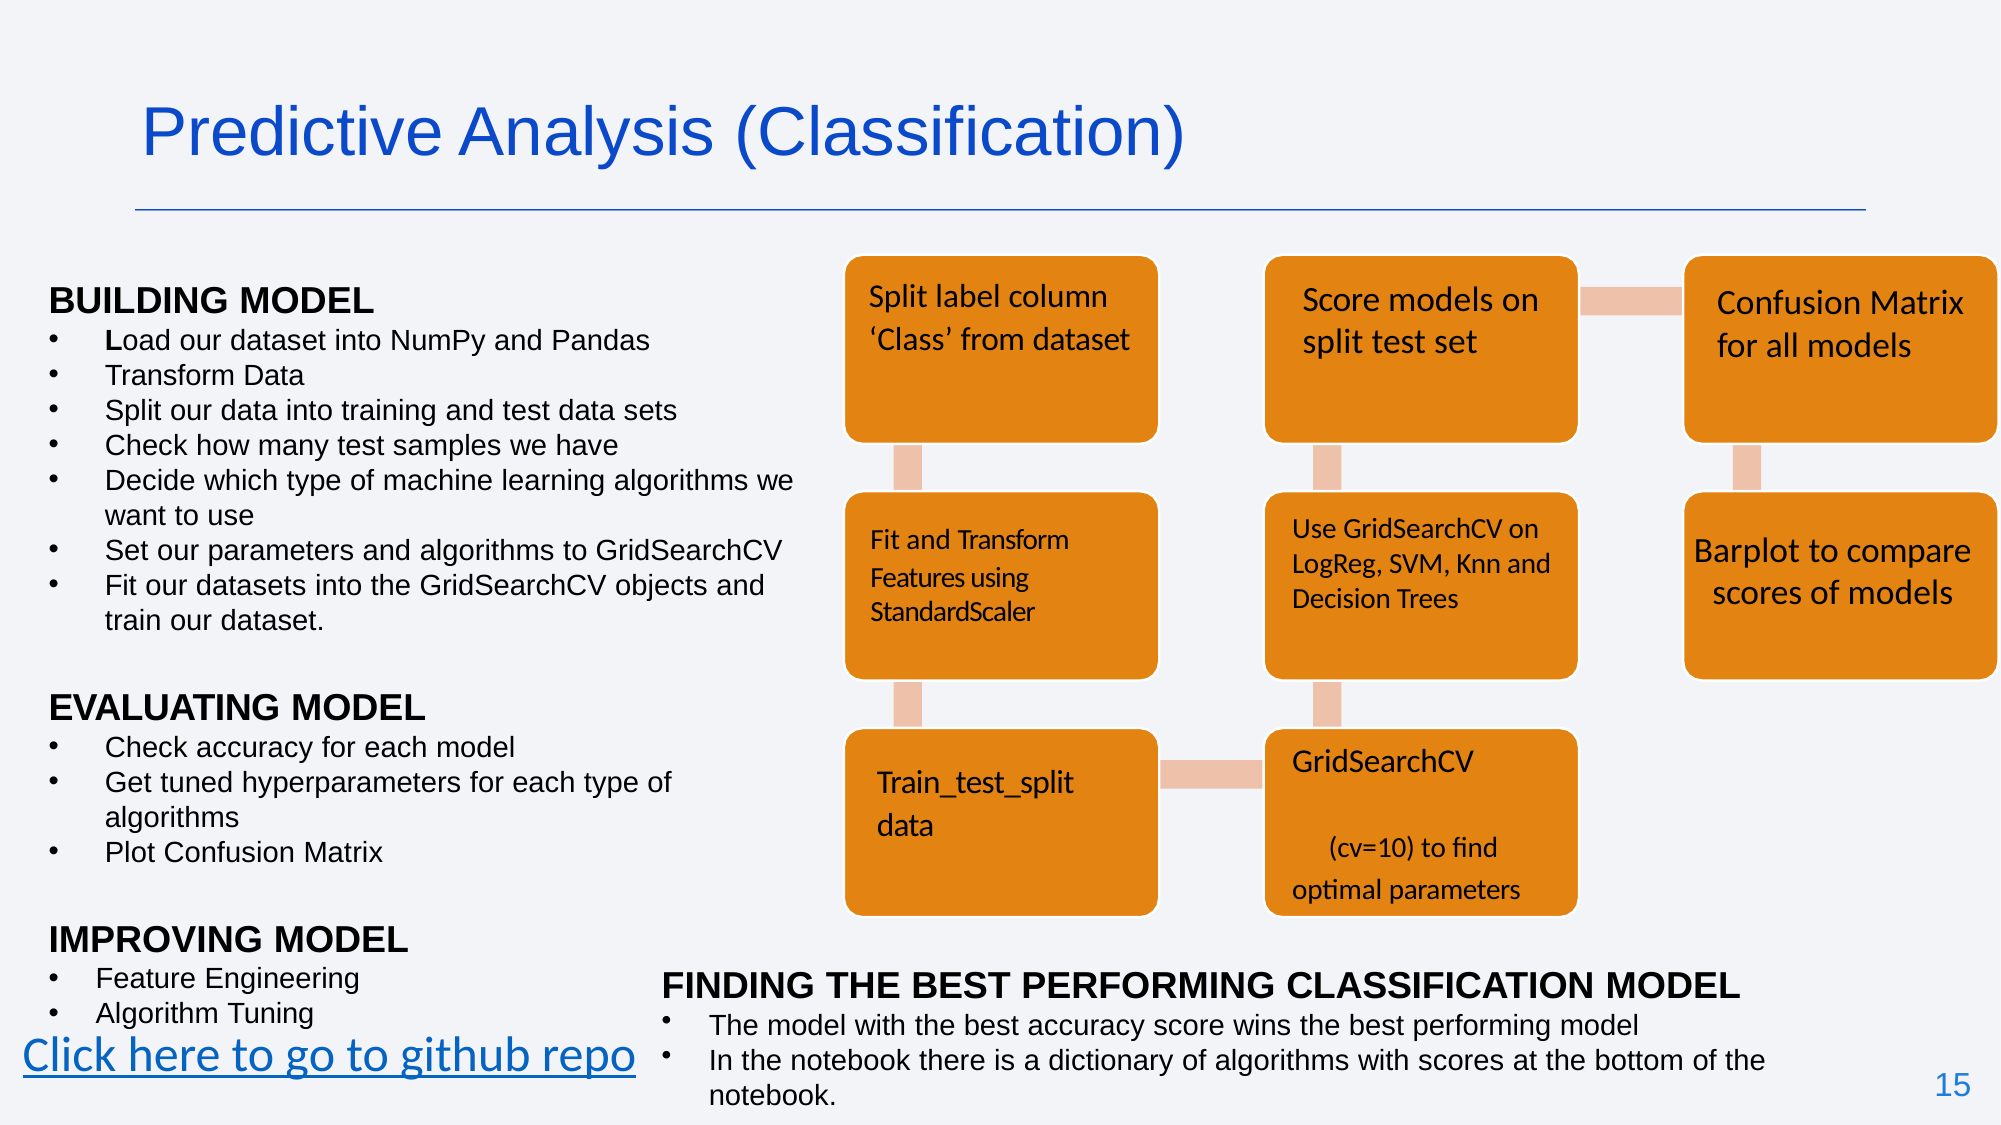

Predictive Analysis (Classification)

Split label column
‘Class’ from dataset
Score models on split test set
BUILDING MODEL
Load our dataset into NumPy and Pandas
Transform Data
Split our data into training and test data sets
Check how many test samples we have
Decide which type of machine learning algorithms we want to use
Set our parameters and algorithms to GridSearchCV
Fit our datasets into the GridSearchCV objects and train our dataset.

EVALUATING MODEL
Check accuracy for each model
Get tuned hyperparameters for each type of algorithms
Plot Confusion Matrix

IMPROVING MODEL
Feature Engineering
Algorithm Tuning
Confusion Matrix for all models

Use GridSearchCV on LogReg, SVM, Knn and Decision Trees
Fit and Transform
Features using StandardScaler
Barplot to compare scores of models

GridSearchCV
Train_test_split
data
(cv=10) to find  optimal parameters
FINDING THE BEST PERFORMING CLASSIFICATION MODEL
The model with the best accuracy score wins the best performing model
In the notebook there is a dictionary of algorithms with scores at the bottom of the notebook.
Click here to go to github repo
15